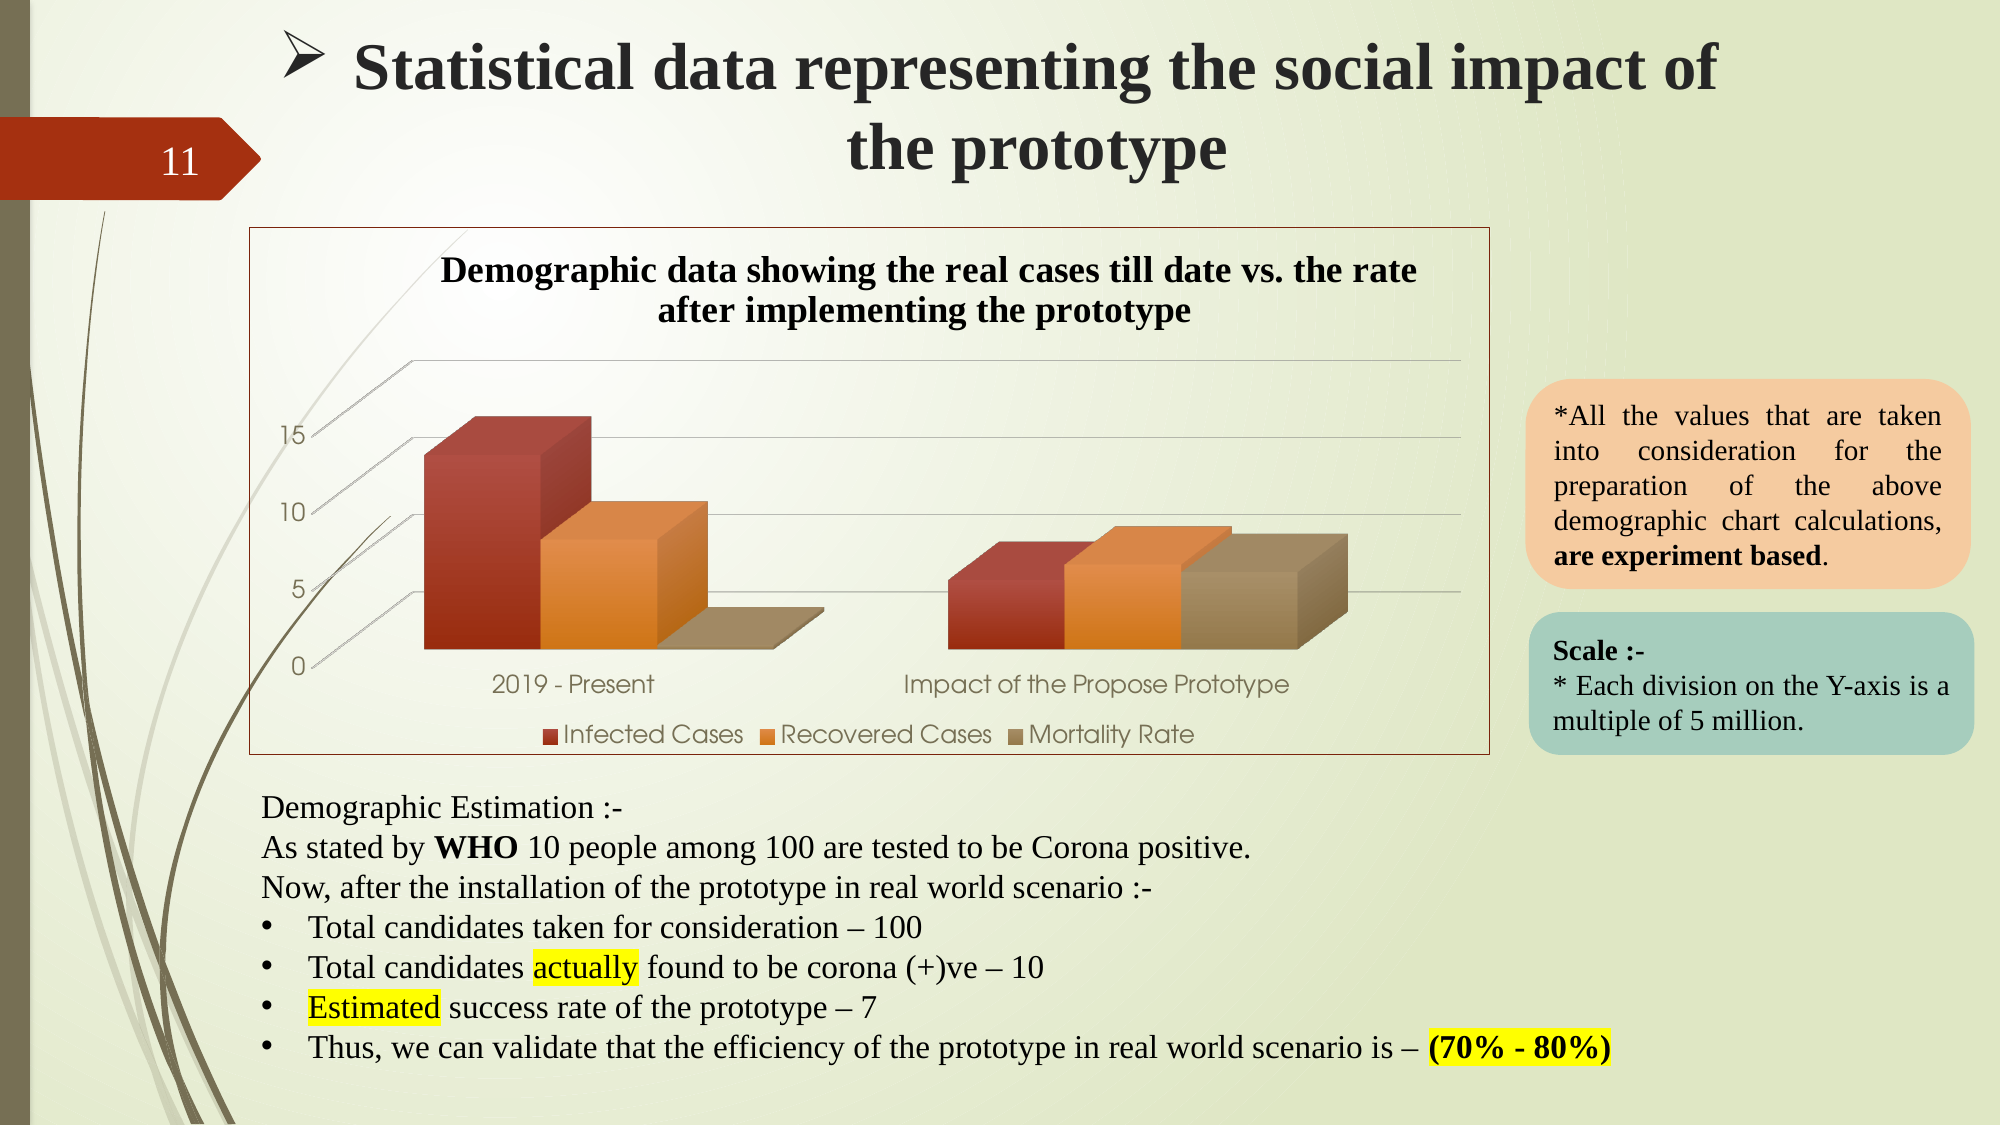

# Statistical data representing the social impact of the prototype
11

[unsupported chart]

*All the values that are taken into consideration for the preparation of the above demographic chart calculations, are experiment based.
Scale :-
* Each division on the Y-axis is a multiple of 5 million.
Demographic Estimation :-
As stated by WHO 10 people among 100 are tested to be Corona positive.
Now, after the installation of the prototype in real world scenario :-
Total candidates taken for consideration – 100
Total candidates actually found to be corona (+)ve – 10
Estimated success rate of the prototype – 7
Thus, we can validate that the efficiency of the prototype in real world scenario is – (70% - 80%)